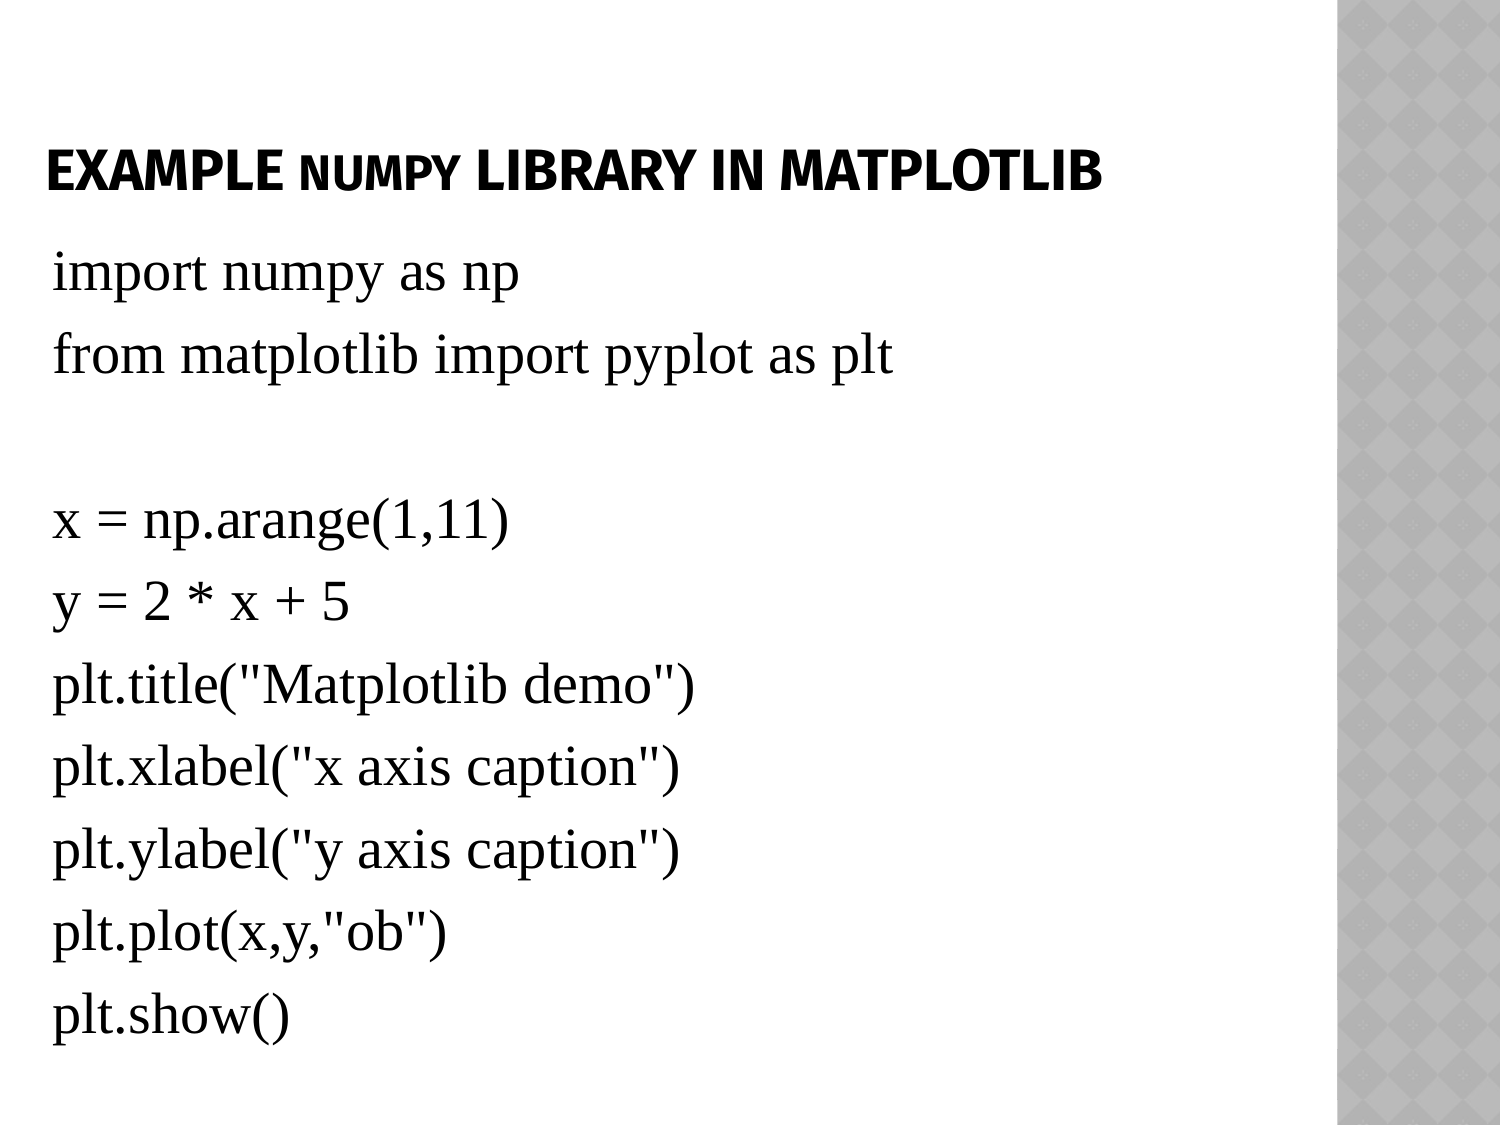

# example Numpy library in matplotlib
import numpy as np
from matplotlib import pyplot as plt

x = np.arange(1,11)
y = 2 * x + 5
plt.title("Matplotlib demo")
plt.xlabel("x axis caption")
plt.ylabel("y axis caption")
plt.plot(x,y,"ob")
plt.show()